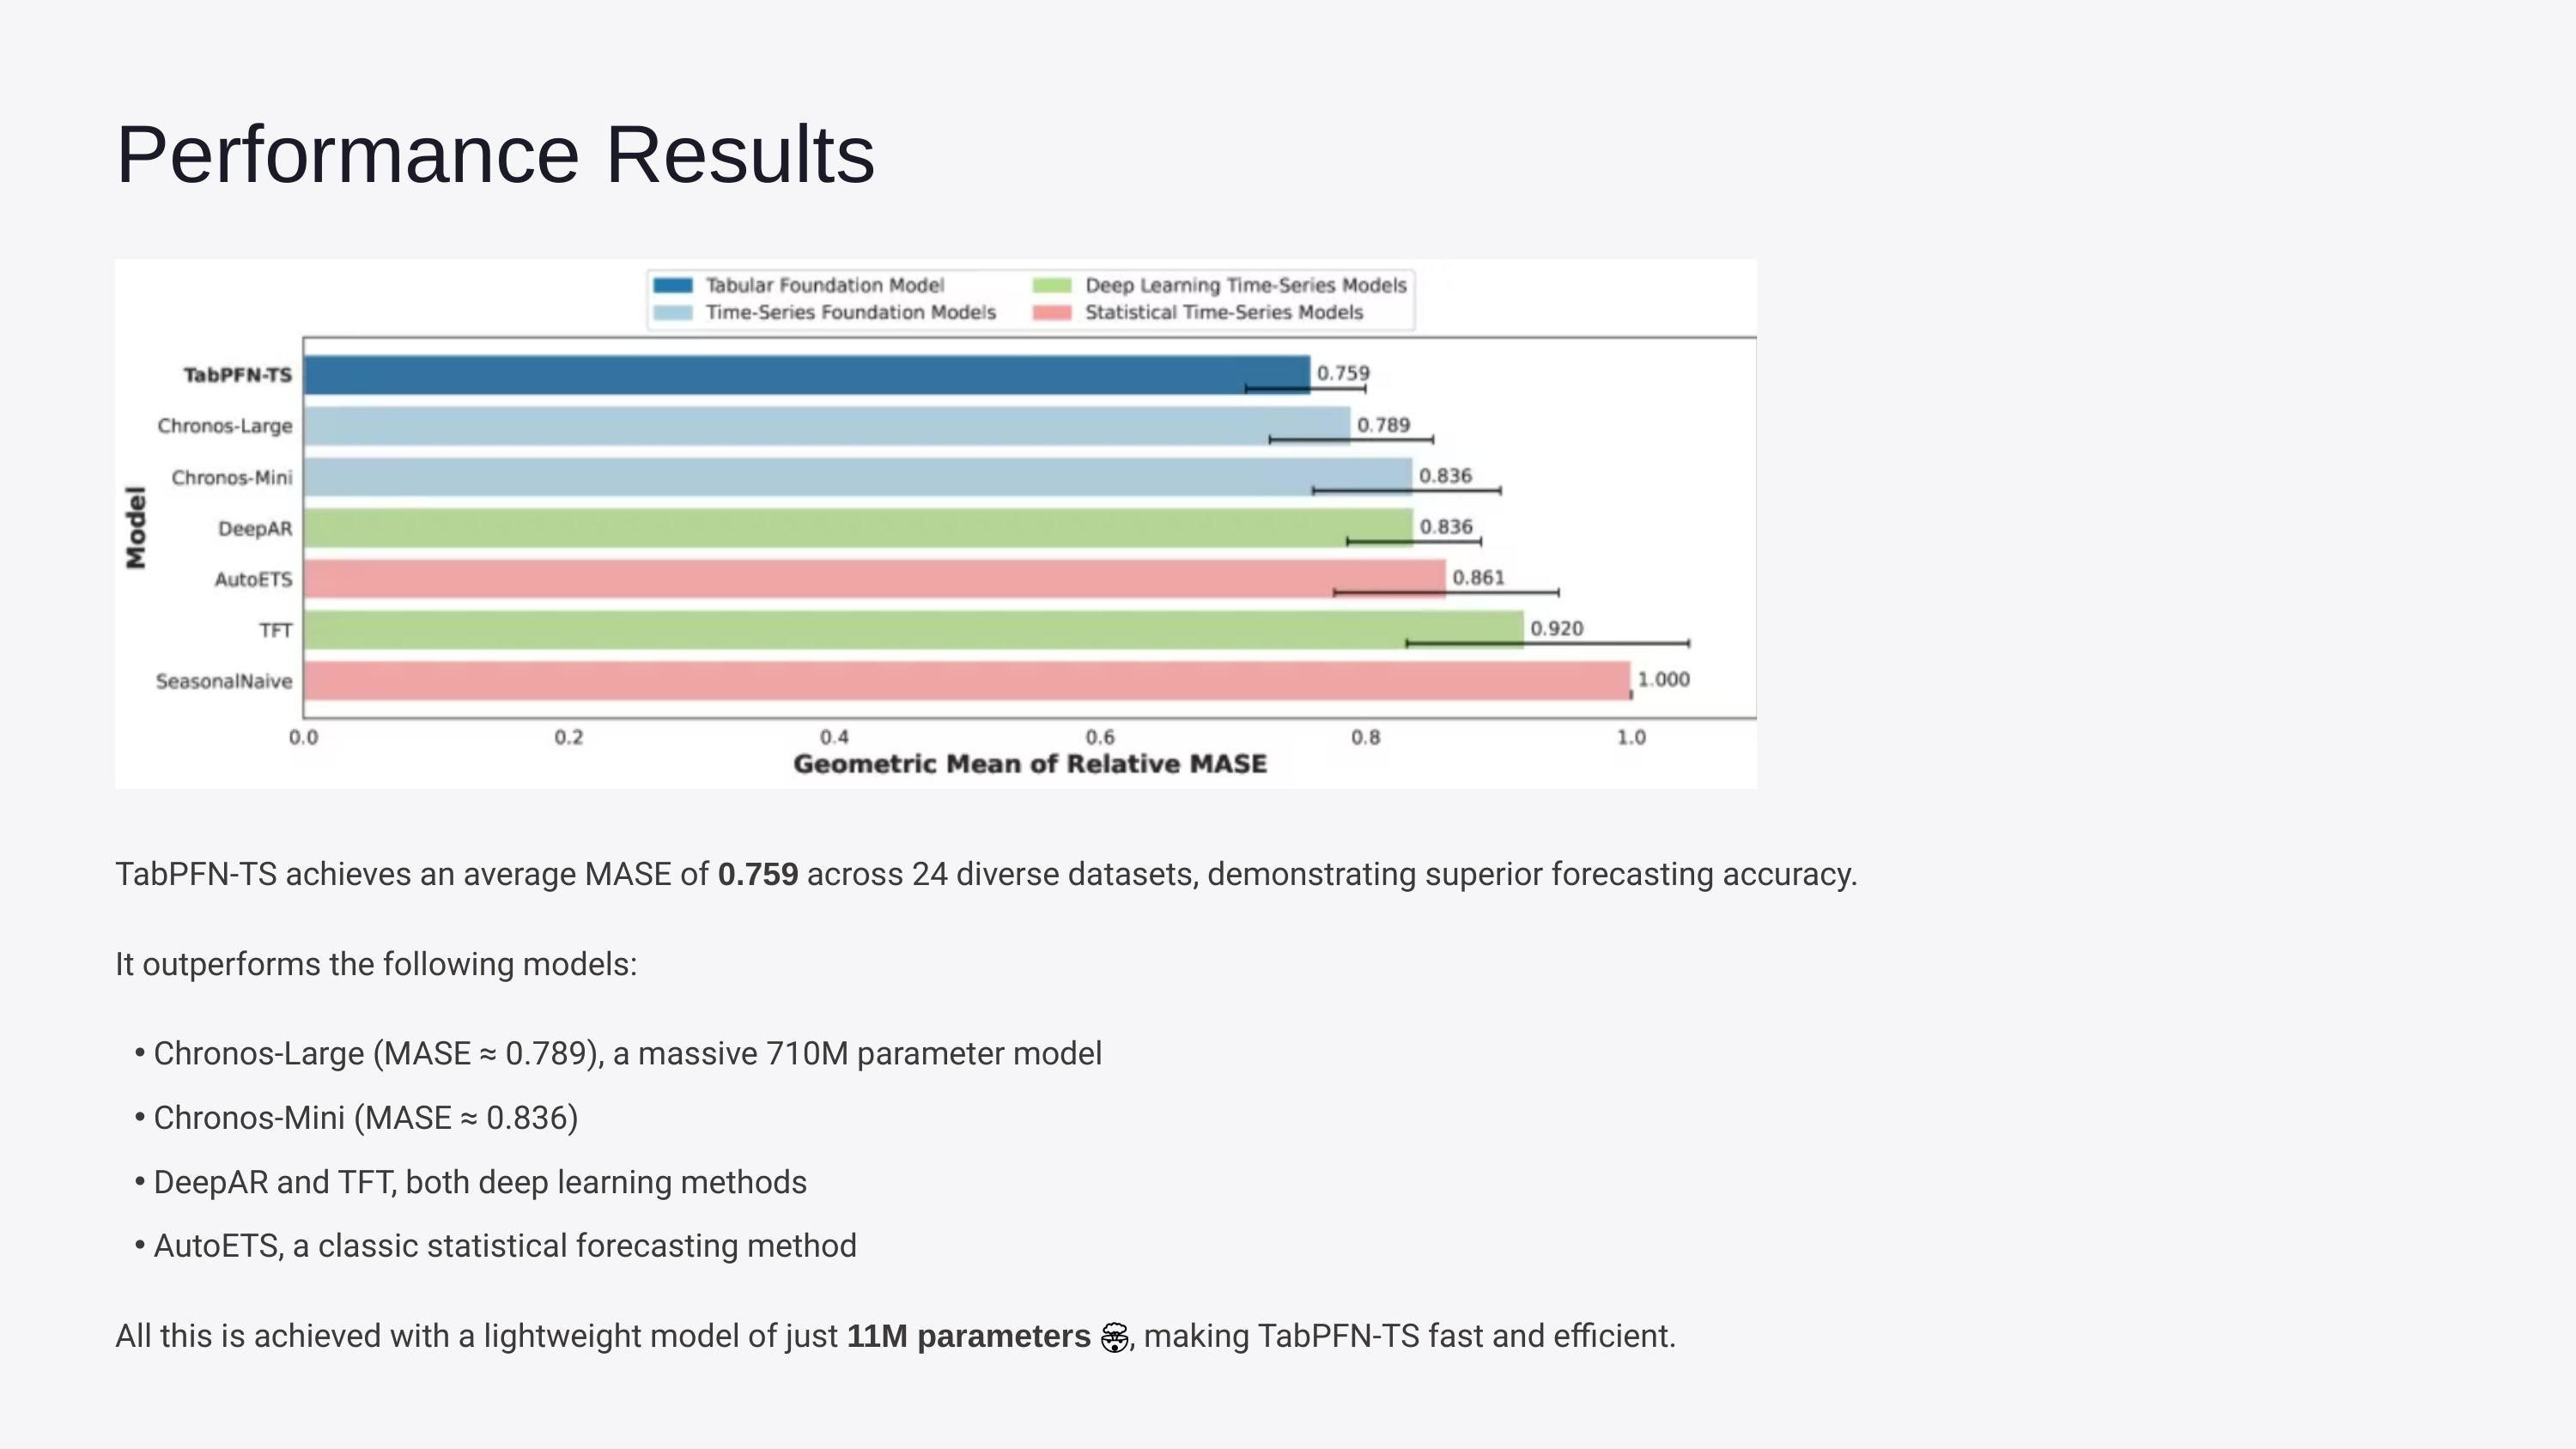

Performance Results

TabPFN-TS achieves an average MASE of 0.759 across 24 diverse datasets, demonstrating superior forecasting accuracy.

It outperforms the following models:

Chronos-Large (MASE ≈ 0.789), a massive 710M parameter model

Chronos-Mini (MASE ≈ 0.836)

DeepAR and TFT, both deep learning methods

AutoETS, a classic statistical forecasting method

All this is achieved with a lightweight model of just 11M parameters 🤯, making TabPFN-TS fast and efficient.